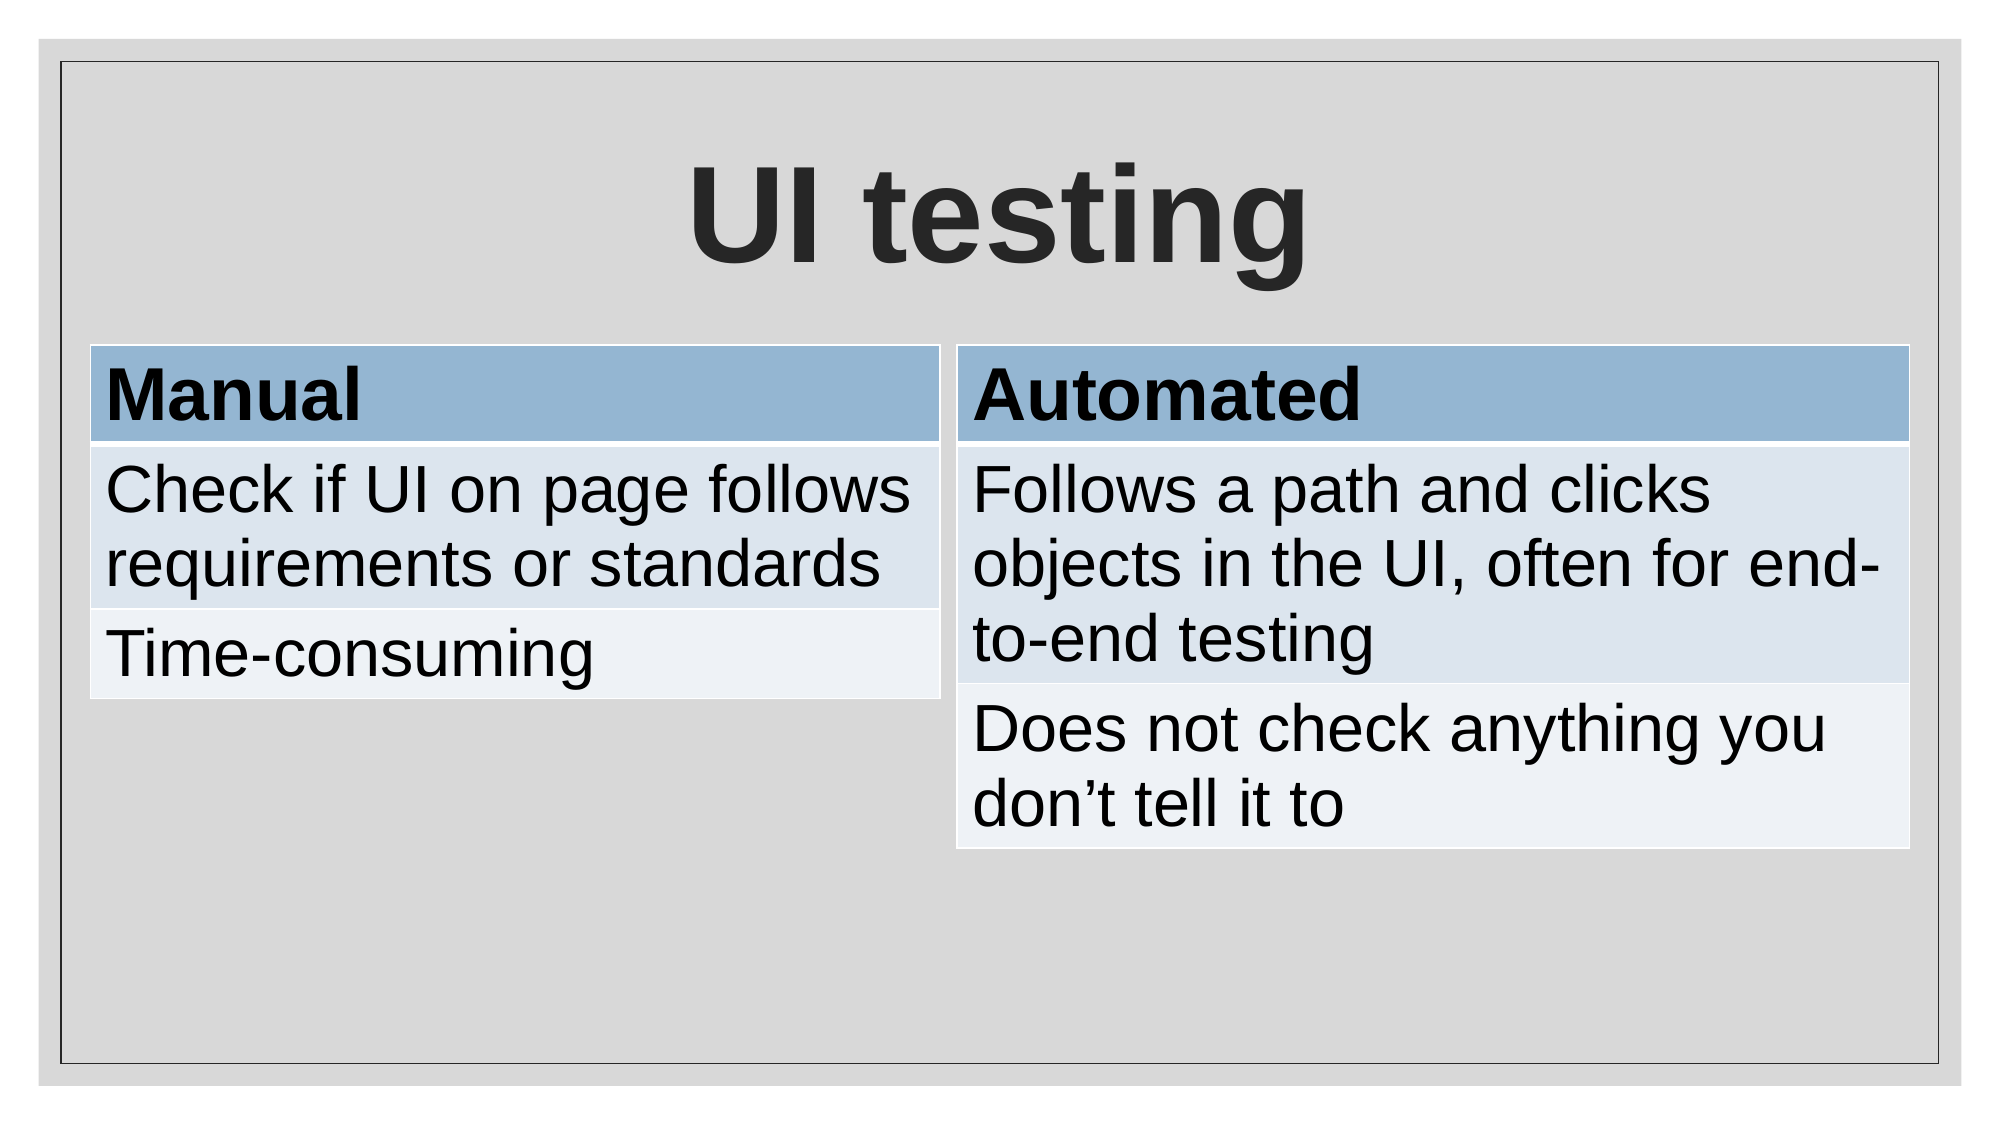

# UI testing
| Manual |
| --- |
| Check if UI on page follows requirements or standards |
| Time-consuming |
| Automated |
| --- |
| Follows a path and clicks objects in the UI, often for end-to-end testing |
| Does not check anything you don’t tell it to |